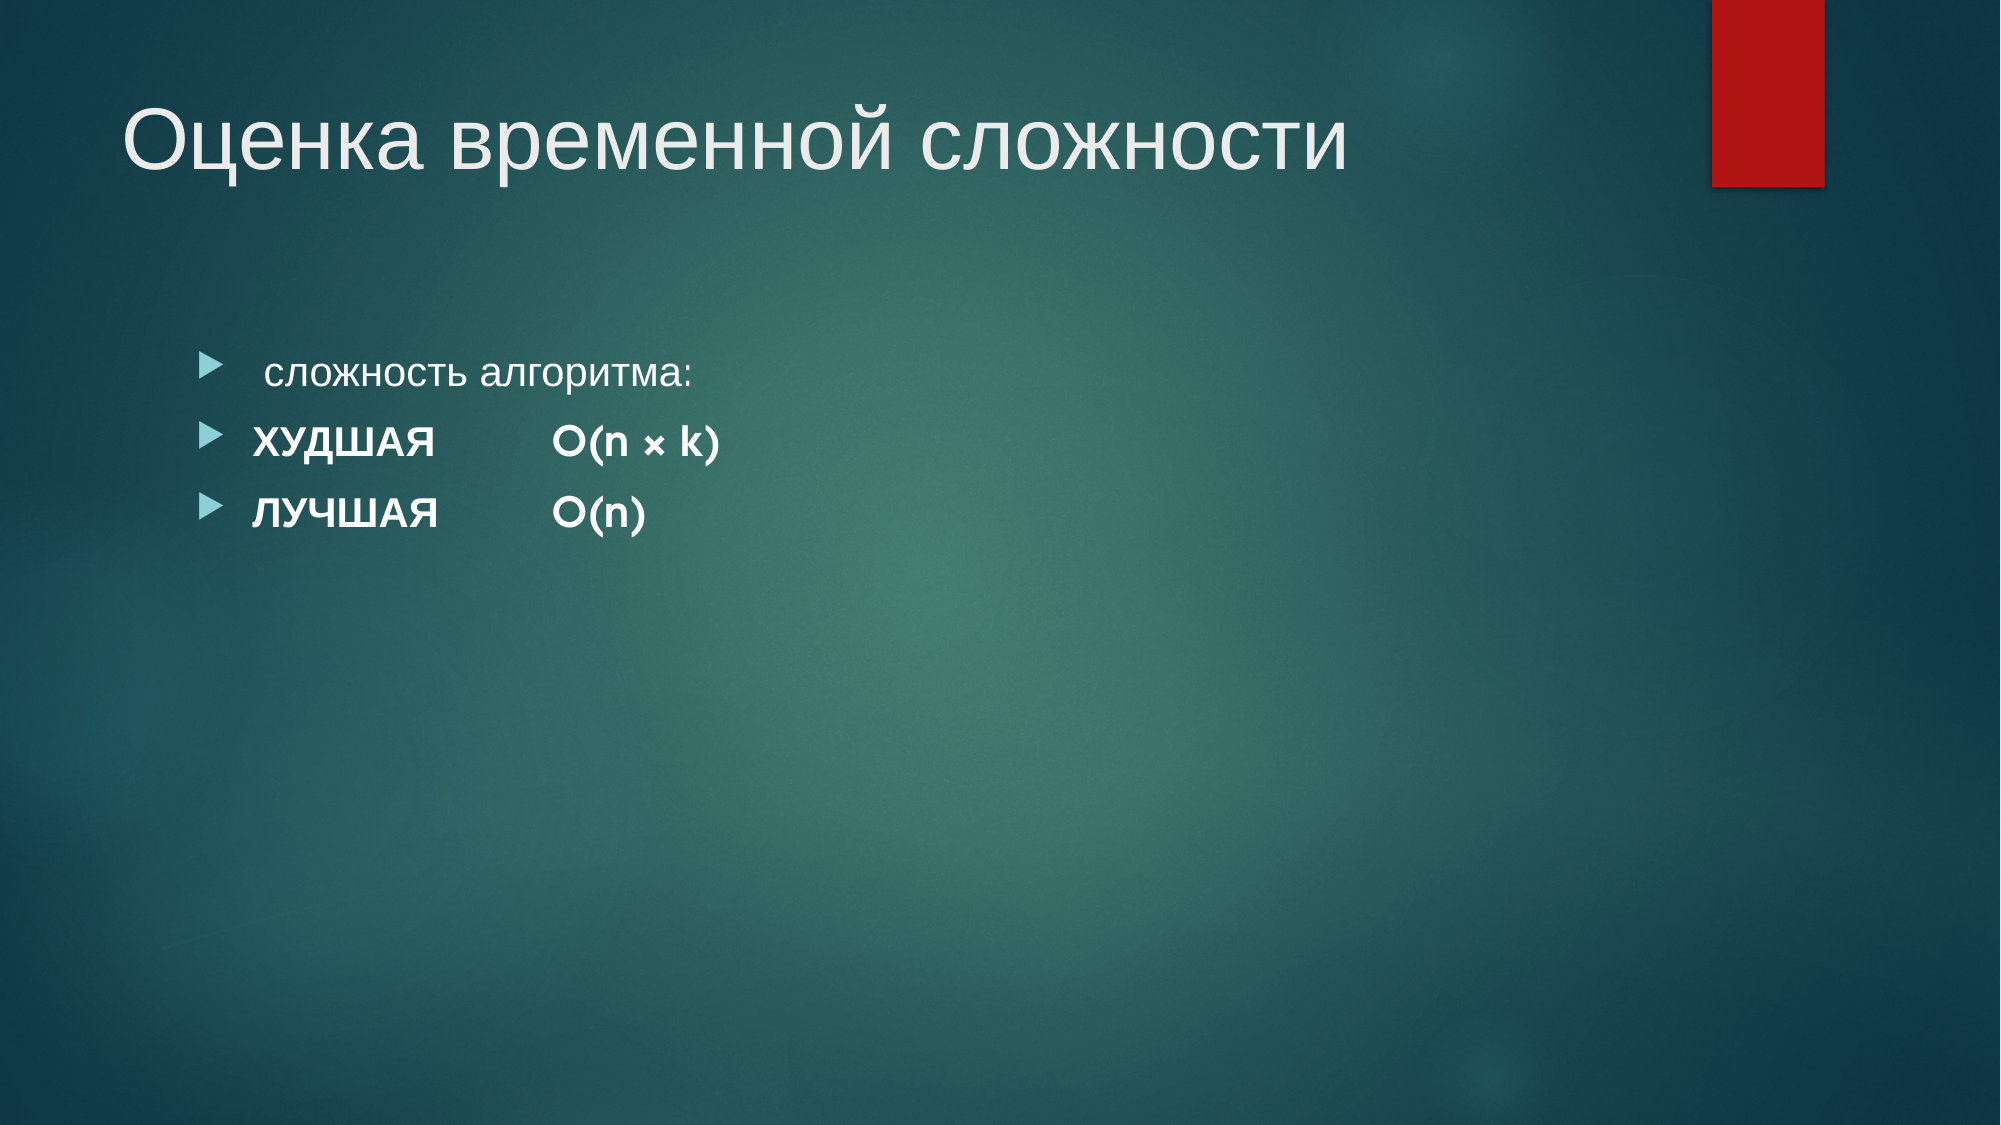

# Оценка временной сложности
 сложность алгоритма:
ХУДШАЯ	O(n × k)
ЛУЧШАЯ	O(n)